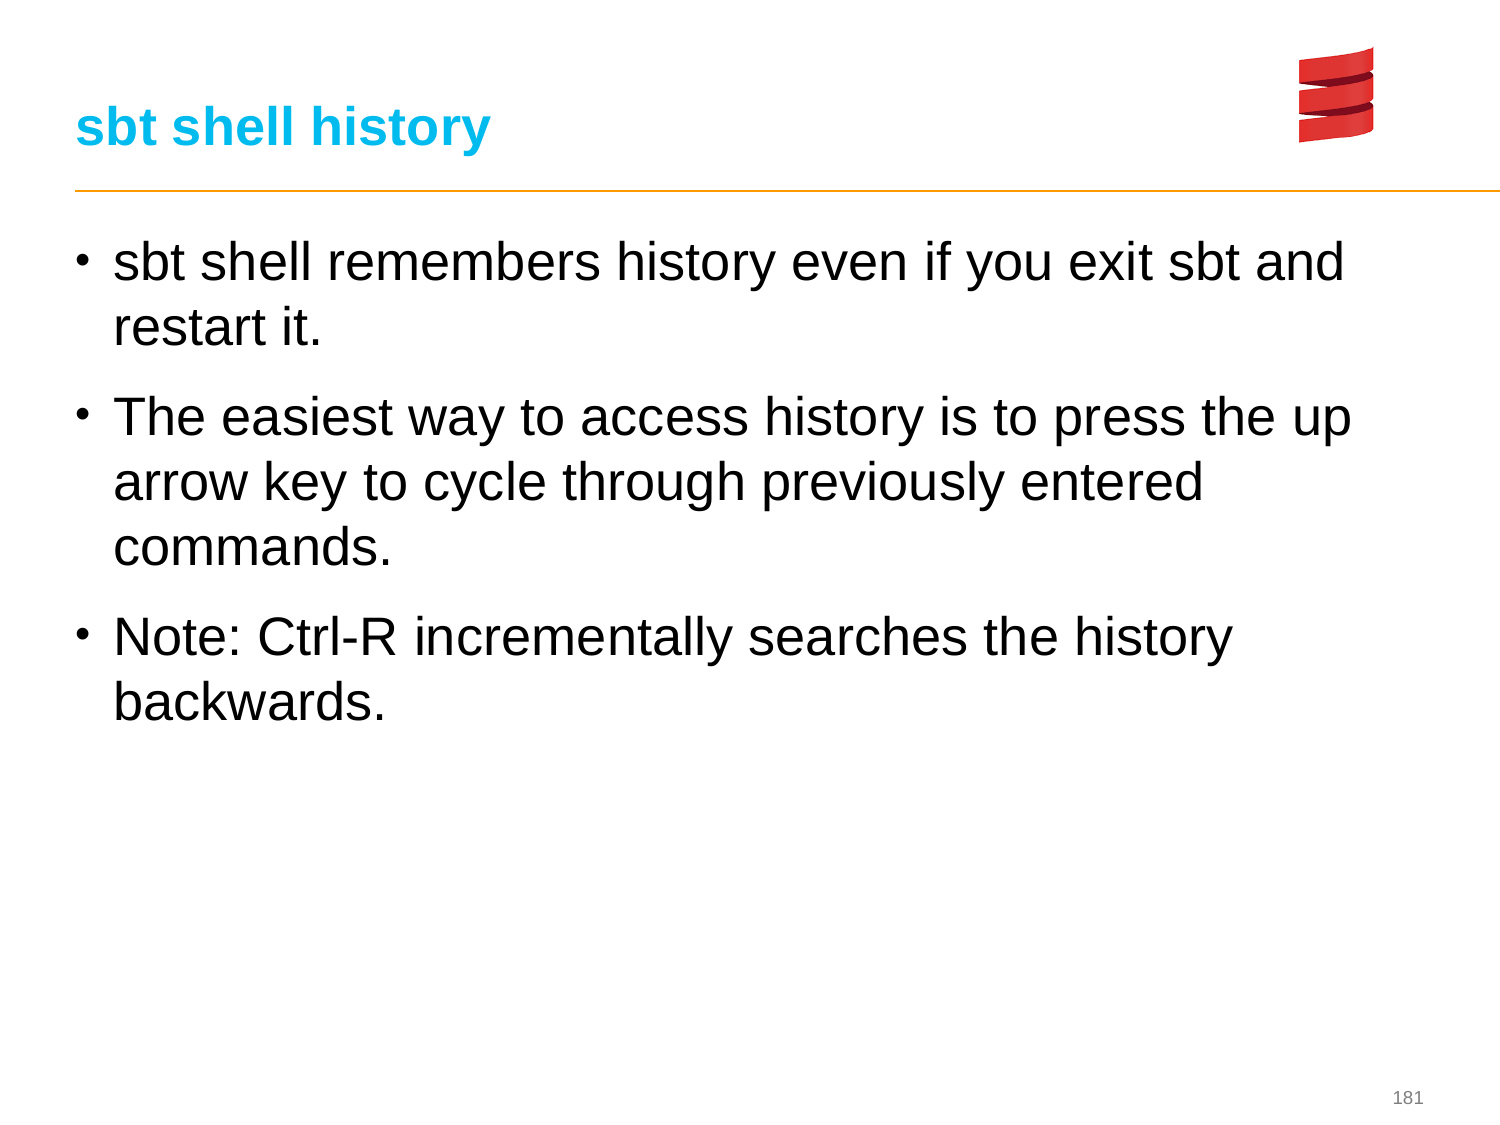

# sbt shell history
sbt shell remembers history even if you exit sbt and restart it.
The easiest way to access history is to press the up arrow key to cycle through previously entered commands.
Note: Ctrl-R incrementally searches the history backwards.